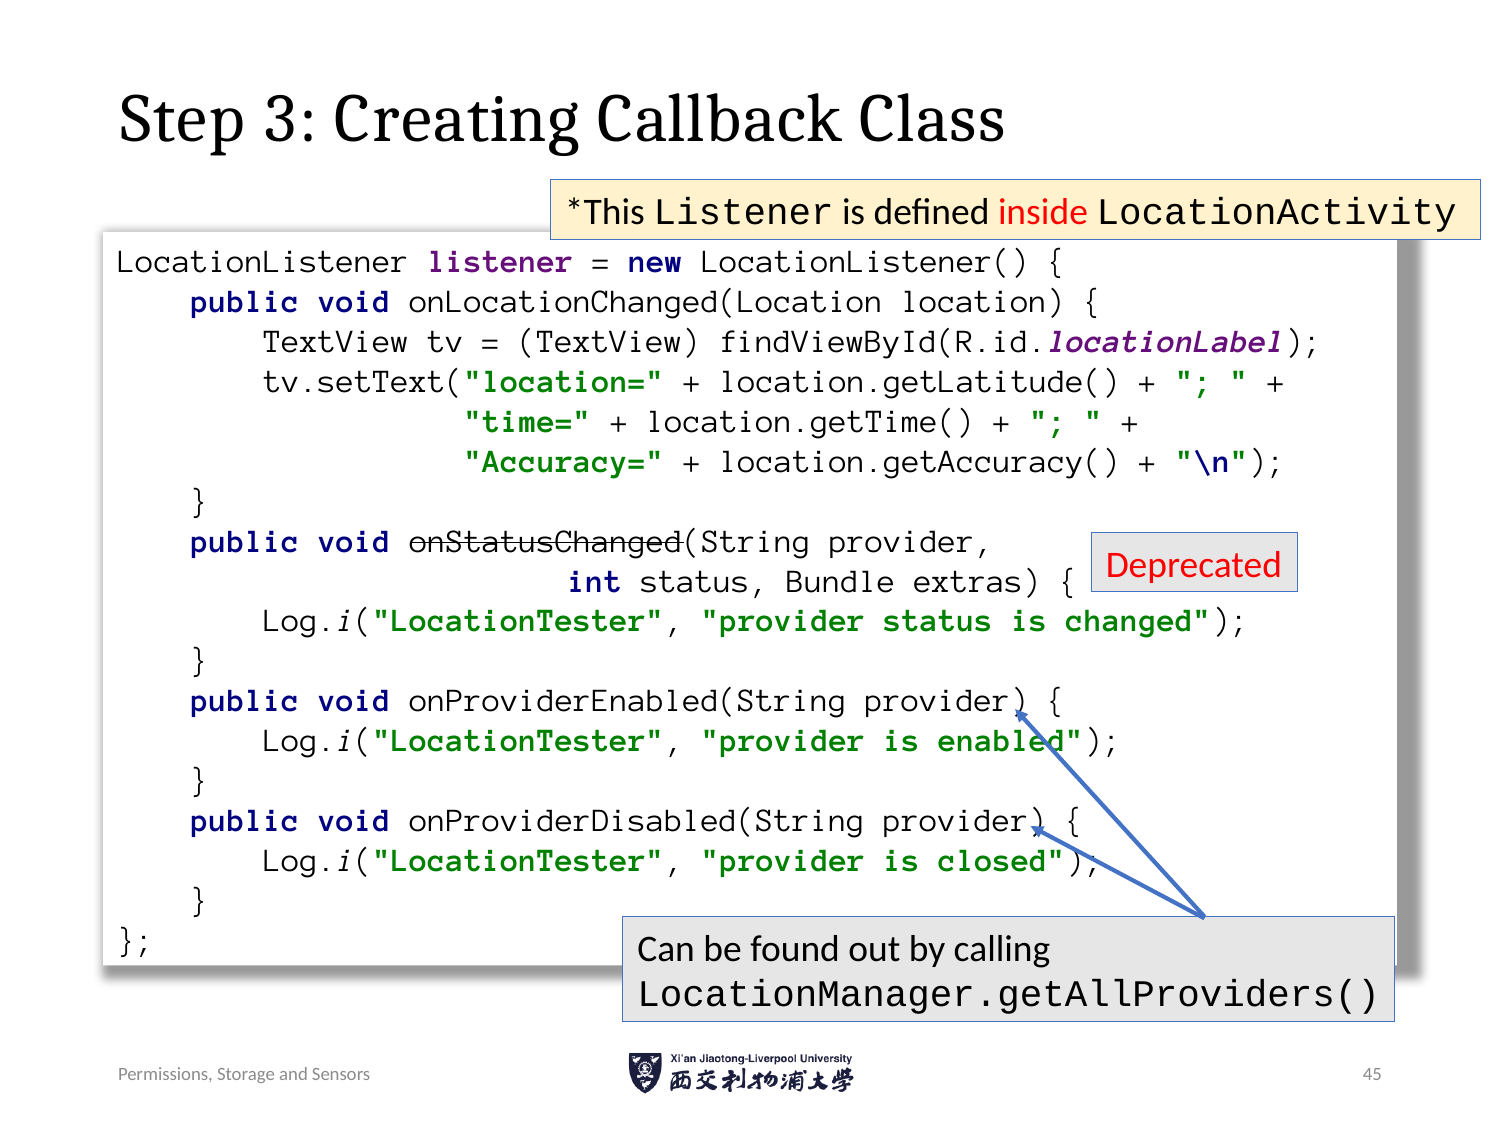

# Step 3: Creating Callback Class
*This Listener is defined inside LocationActivity
LocationListener listener = new LocationListener() {
    public void onLocationChanged(Location location) {
        TextView tv = (TextView) findViewById(R.id.locationLabel);
        tv.setText("location=" + location.getLatitude() + "; " +
                   "time=" + location.getTime() + "; " +
                   "Accuracy=" + location.getAccuracy() + "\n");
    }
    public void onStatusChanged(String provider,
			int status, Bundle extras) {
        Log.i("LocationTester", "provider status is changed");
    }
    public void onProviderEnabled(String provider) {
        Log.i("LocationTester", "provider is enabled");
    }
    public void onProviderDisabled(String provider) {
        Log.i("LocationTester", "provider is closed");
    }
};
Deprecated
Can be found out by calling
LocationManager.getAllProviders()
Permissions, Storage and Sensors
45